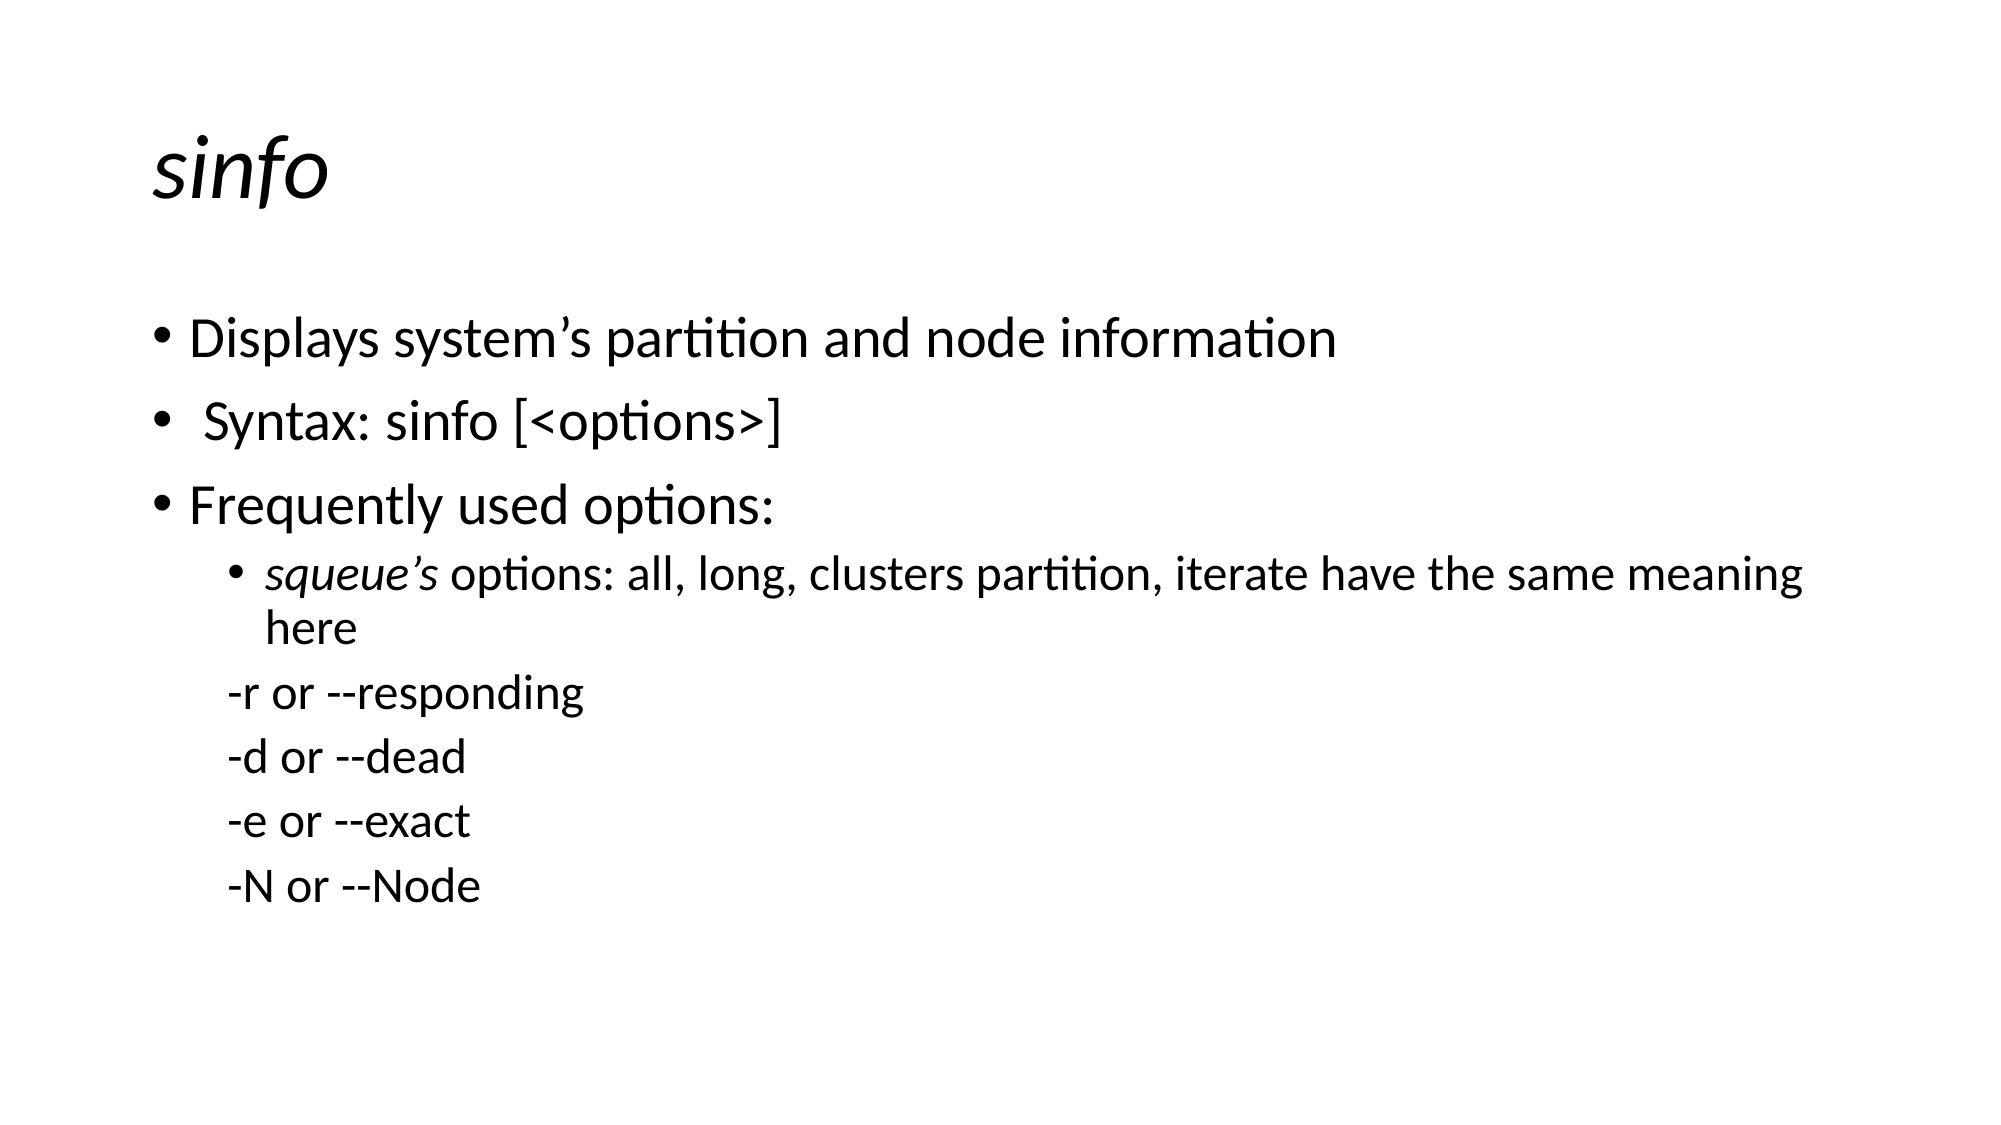

# sinfo
Displays system’s partition and node information
 Syntax: sinfo [<options>]
Frequently used options:
squeue’s options: all, long, clusters partition, iterate have the same meaning here
-r or --responding
-d or --dead
-e or --exact
-N or --Node